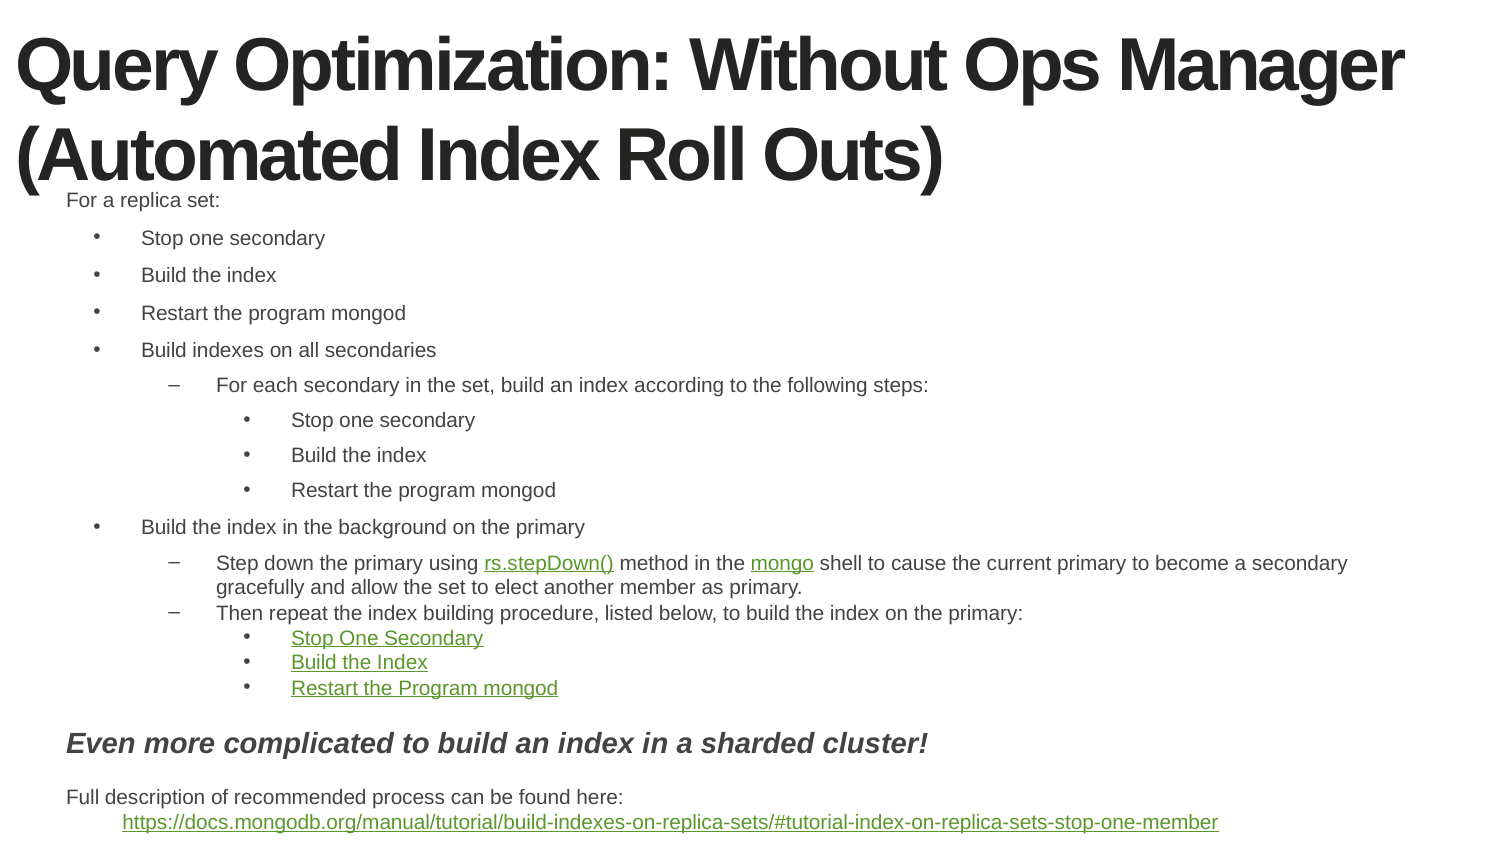

# Query Optimization: Without Ops Manager (Automated Index Roll Outs)
For a replica set:
Stop one secondary
Build the index
Restart the program mongod
Build indexes on all secondaries
For each secondary in the set, build an index according to the following steps:
Stop one secondary
Build the index
Restart the program mongod
Build the index in the background on the primary
Step down the primary using rs.stepDown() method in the mongo shell to cause the current primary to become a secondary gracefully and allow the set to elect another member as primary.
Then repeat the index building procedure, listed below, to build the index on the primary:
Stop One Secondary
Build the Index
Restart the Program mongod

Even more complicated to build an index in a sharded cluster!

Full description of recommended process can be found here: https://docs.mongodb.org/manual/tutorial/build-indexes-on-replica-sets/#tutorial-index-on-replica-sets-stop-one-member